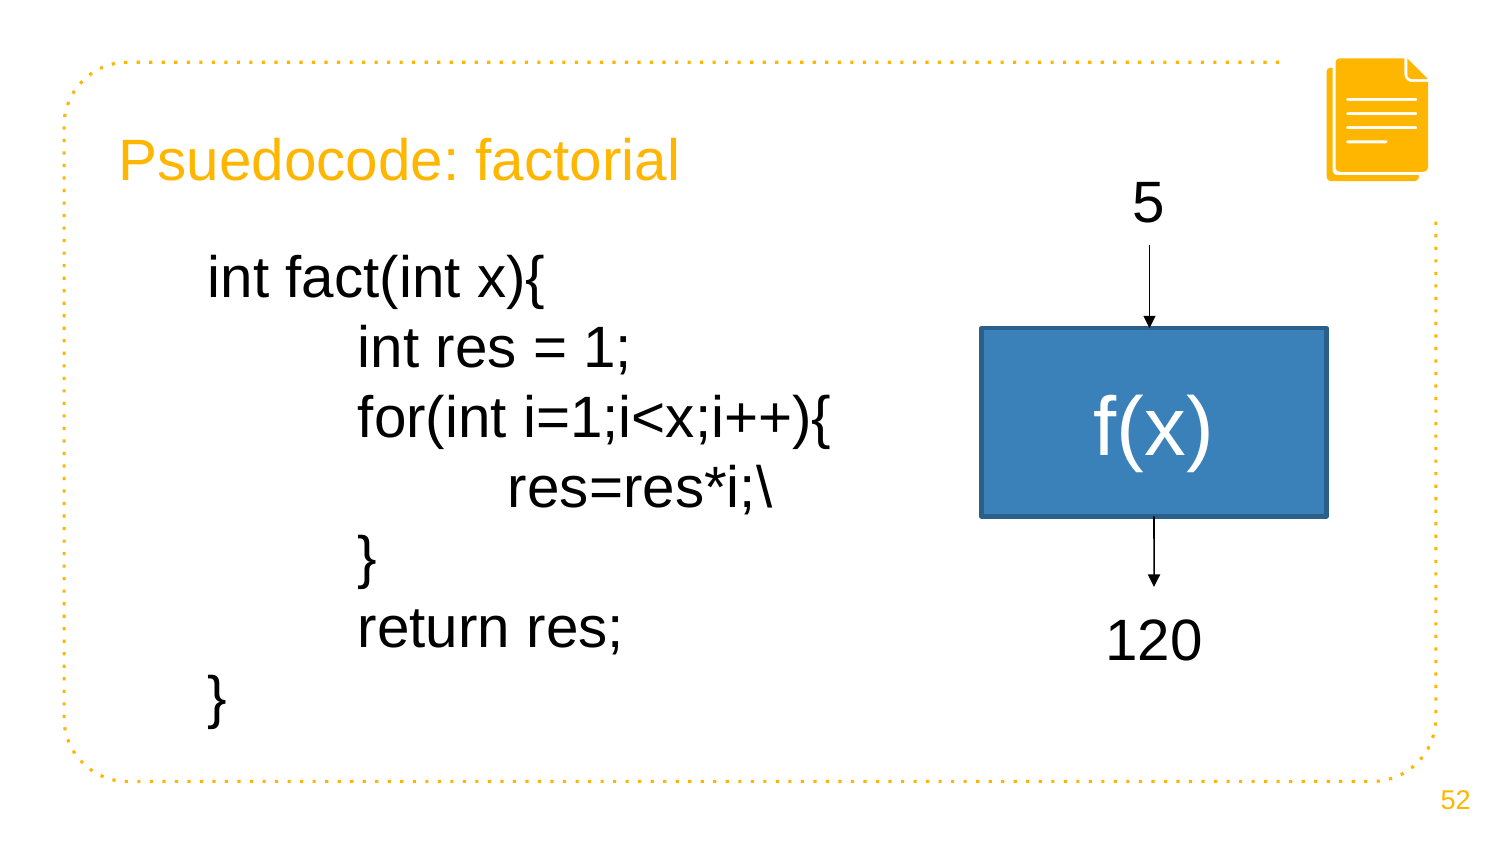

# Psuedocode: factorial
5
int fact(int x){
	int res = 1;
	for(int i=1;i<x;i++){
		res=res*i;\
	}
	return res;
}

f(x)
120
52